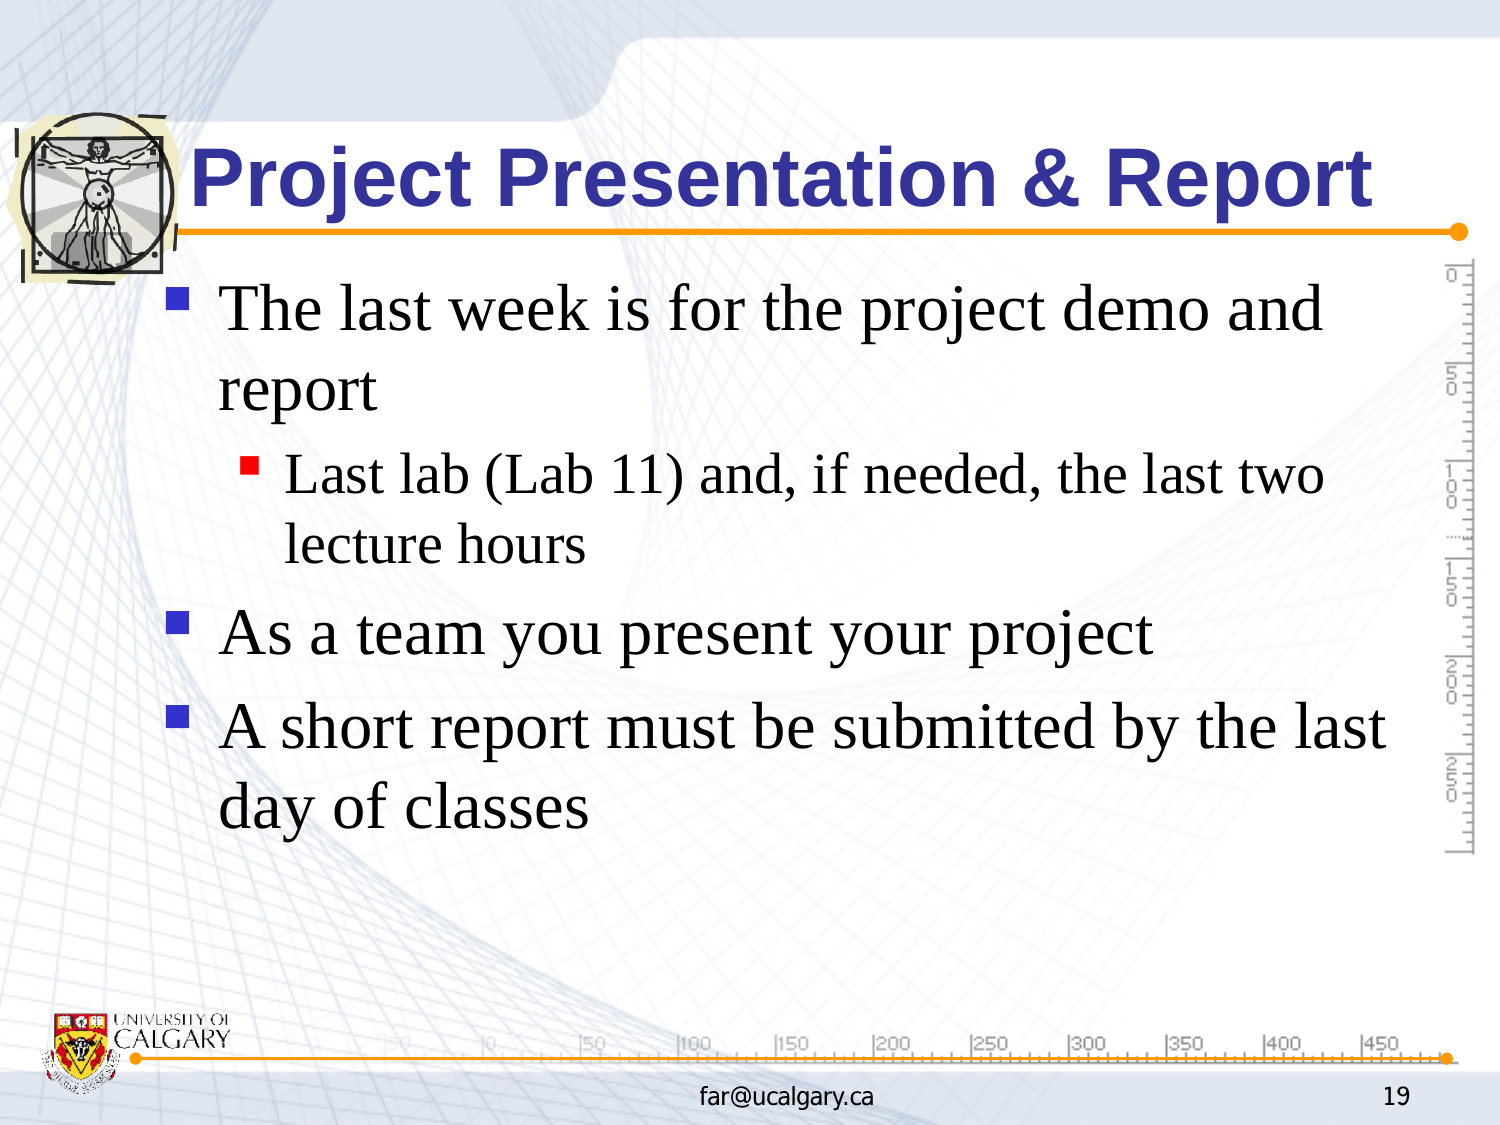

# Project Presentation & Report
The last week is for the project demo and report
Last lab (Lab 11) and, if needed, the last two lecture hours
As a team you present your project
A short report must be submitted by the last day of classes
far@ucalgary.ca
19